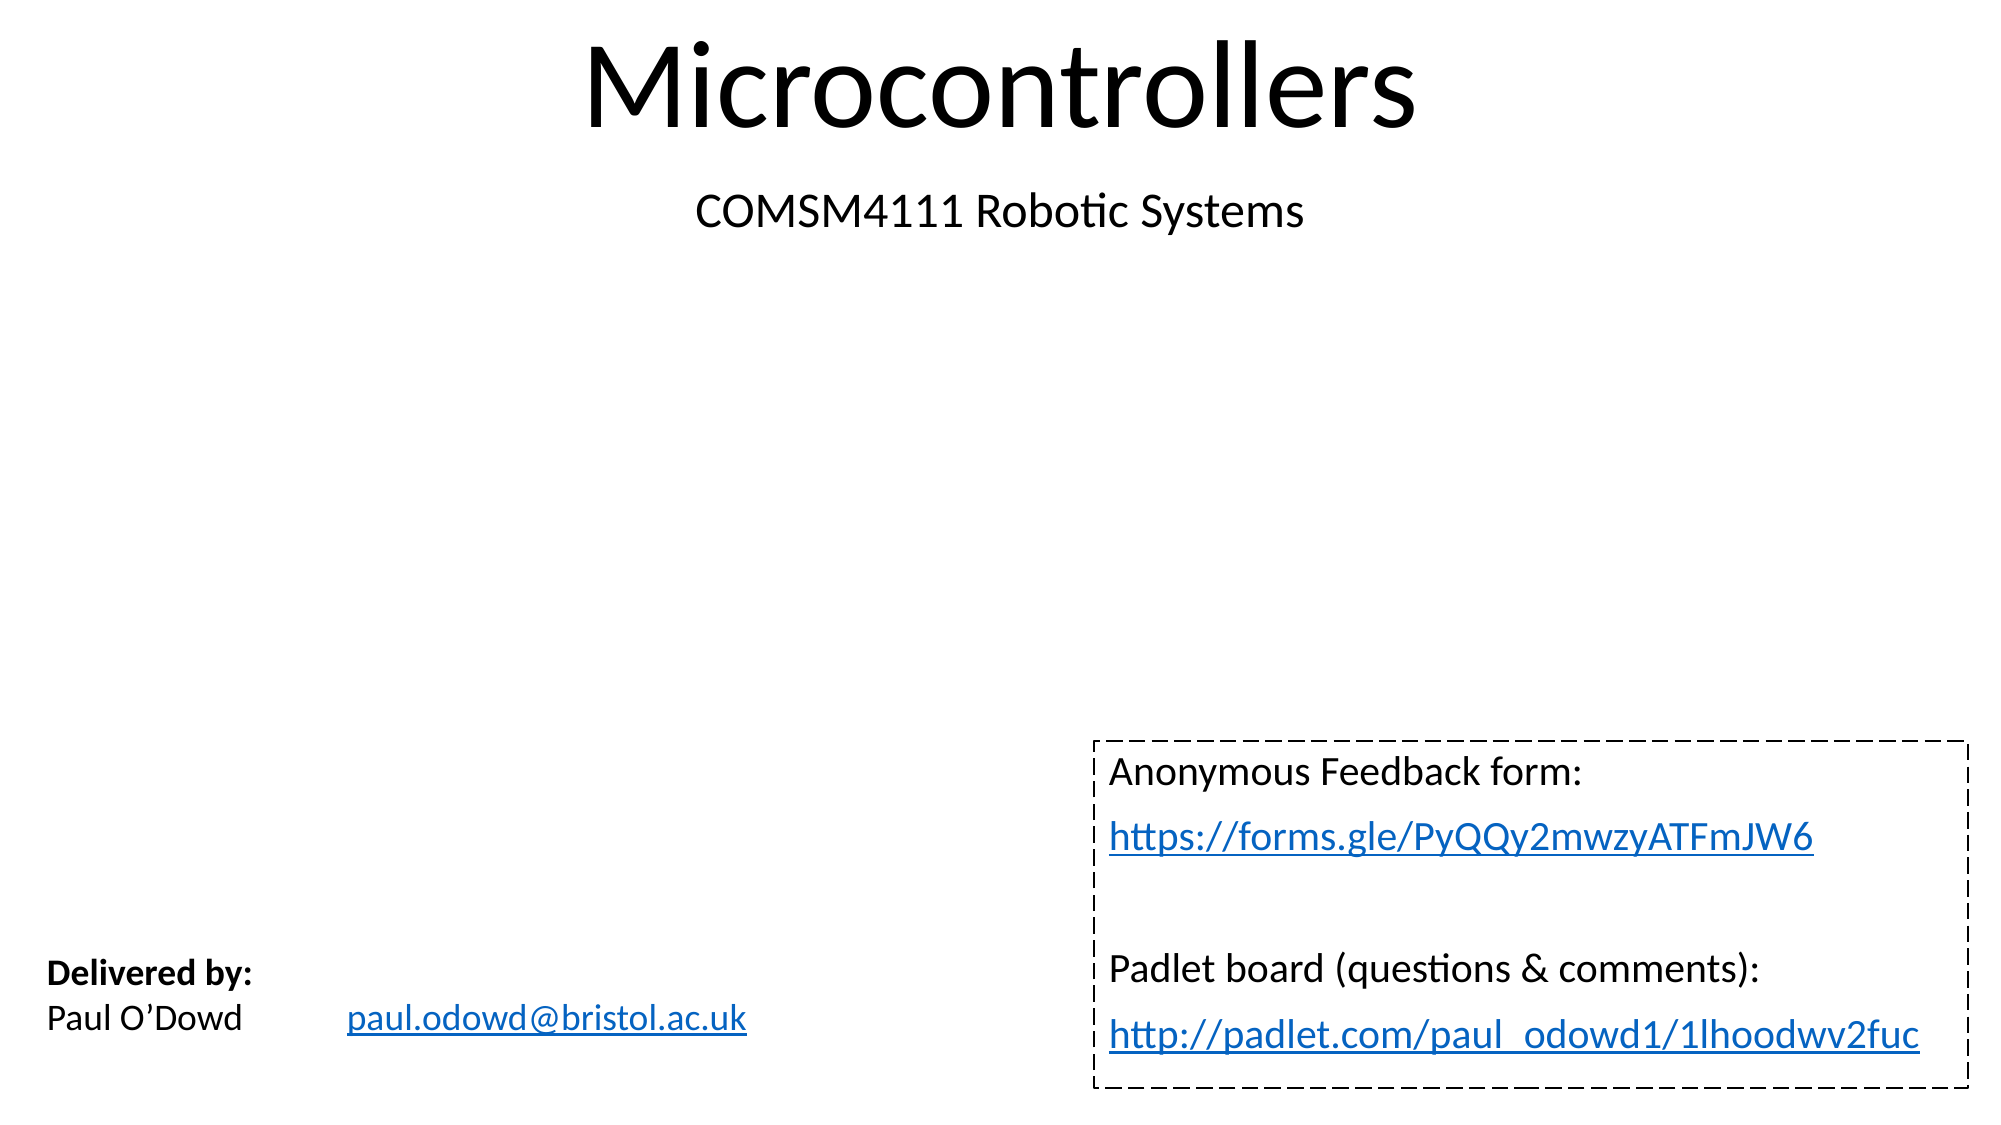

# Microcontrollers
COMSM4111 Robotic Systems

Anonymous Feedback form:
https://forms.gle/PyQQy2mwzyATFmJW6

Padlet board (questions & comments):
http://padlet.com/paul_odowd1/1lhoodwv2fuc

Delivered by:
Paul O’Dowd 	paul.odowd@bristol.ac.uk